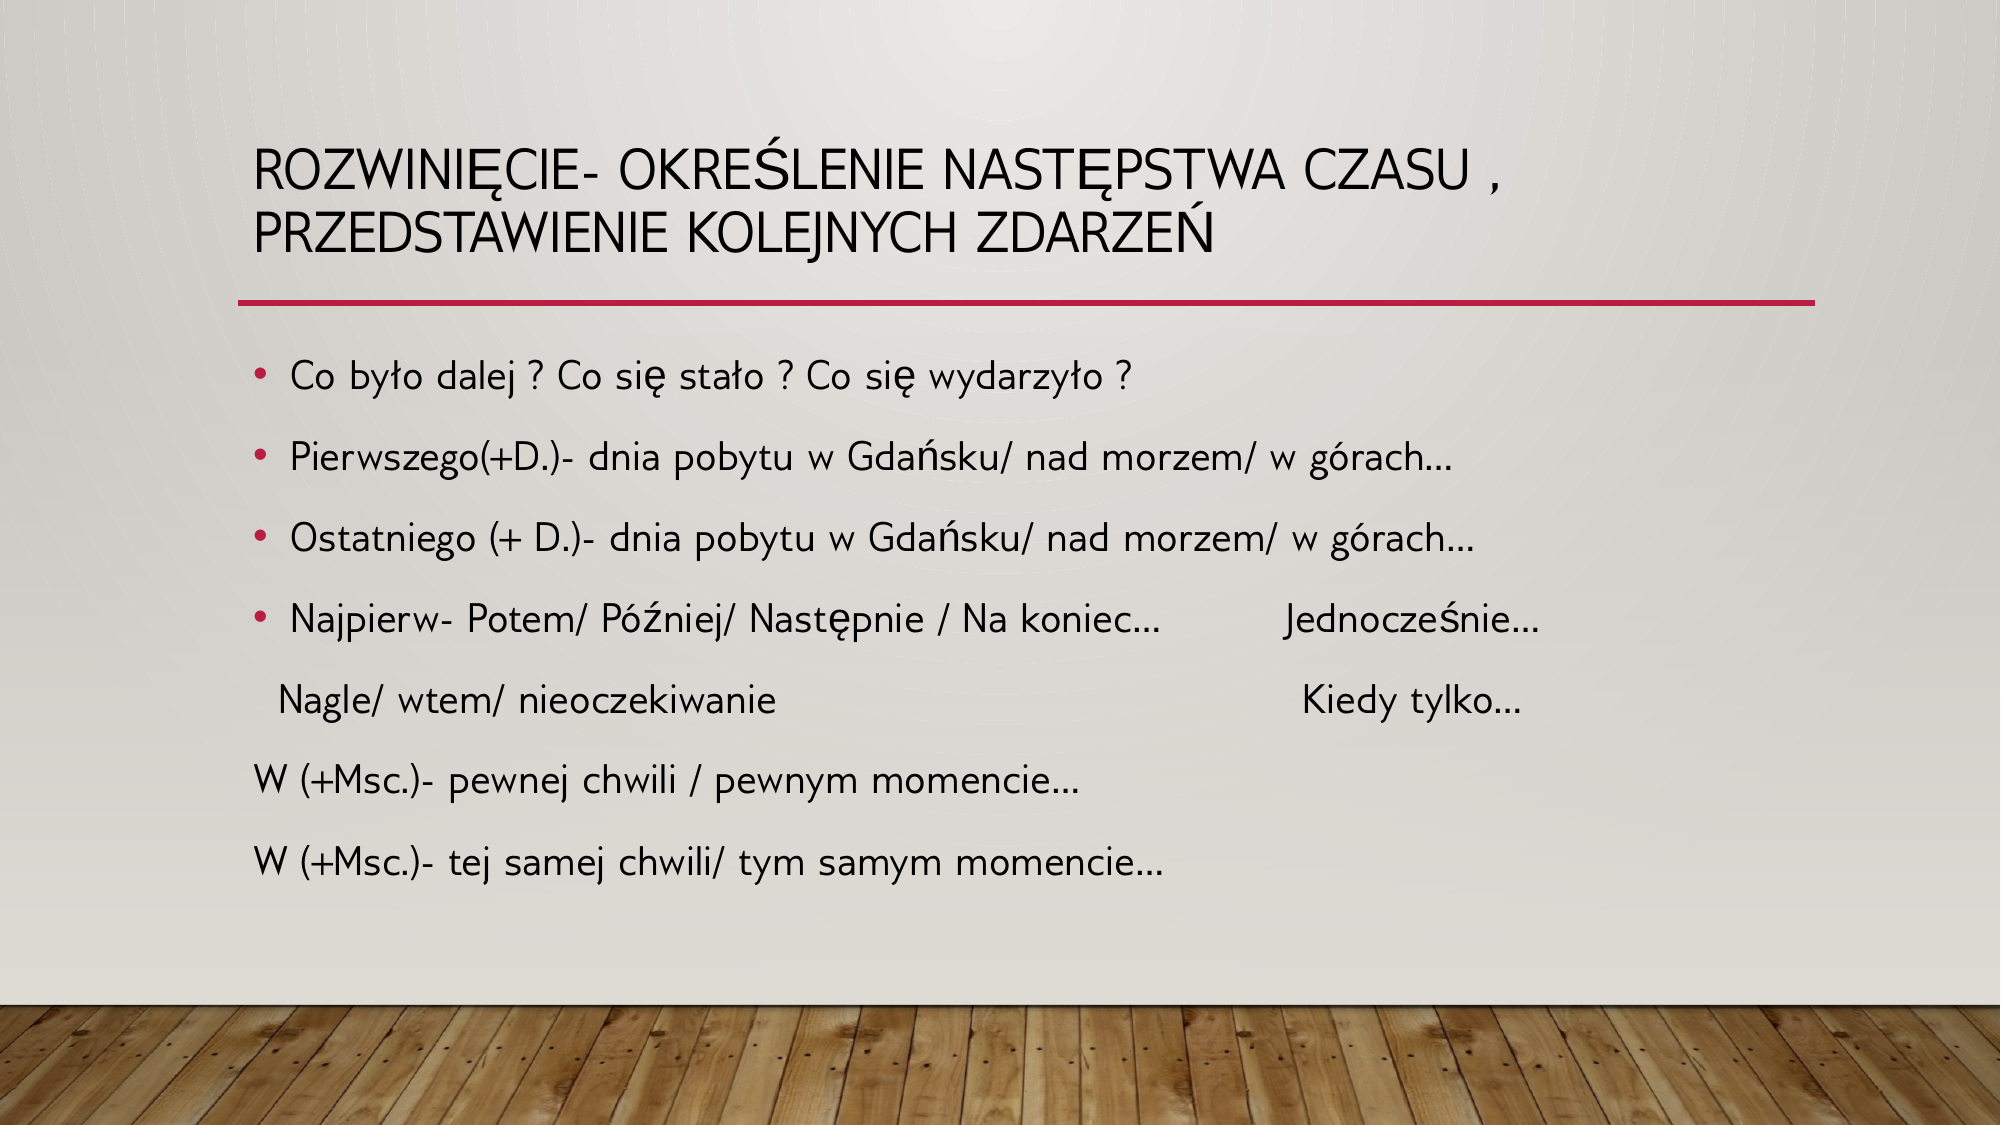

# Rozwinięcie- określenie następstwa czasu , Przedstawienie kolejnych zdarzeń
Co było dalej ? Co się stało ? Co się wydarzyło ?
Pierwszego(+D.)- dnia pobytu w Gdańsku/ nad morzem/ w górach…
Ostatniego (+ D.)- dnia pobytu w Gdańsku/ nad morzem/ w górach…
Najpierw- Potem/ Później/ Następnie / Na koniec…          Jednocześnie…
  Nagle/ wtem/ nieoczekiwanie                                          Kiedy tylko…
W (+Msc.)- pewnej chwili / pewnym momencie…
W (+Msc.)- tej samej chwili/ tym samym momencie…